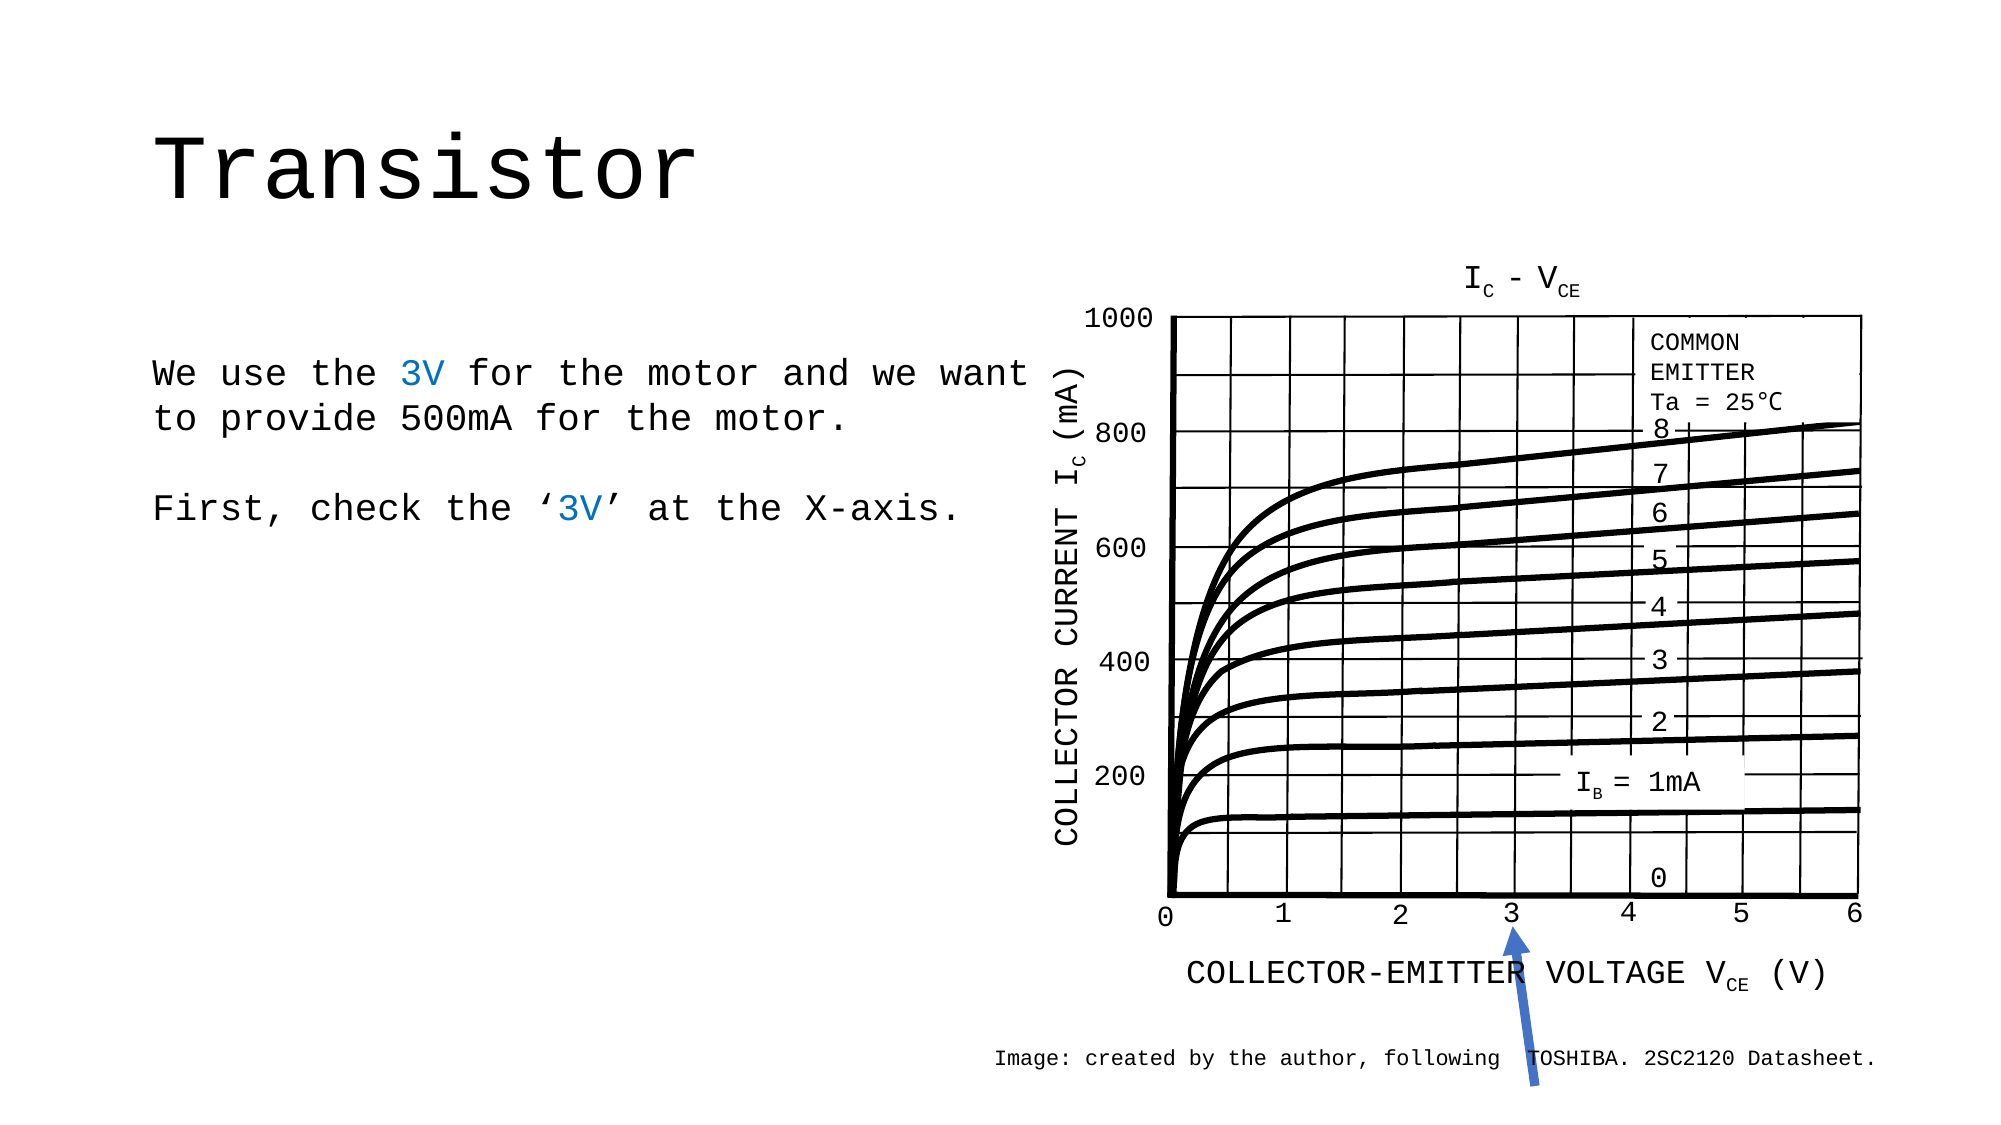

# Transistor
IC - VCE
1000

COMMON
EMITTER
Ta = 25℃
COLLECTOR CURRENT IC (mA)
800
600
400
200
4
6
5
1
3
2
0
COLLECTOR-EMITTER VOLTAGE VCE (V)

8

7
6
5

4

3

2

IB = 1mA
0
We use the 3V for the motor and we want to provide 500mA for the motor.

First, check the ‘3V’ at the X-axis.

Image: created by the author, following  TOSHIBA. 2SC2120 Datasheet.